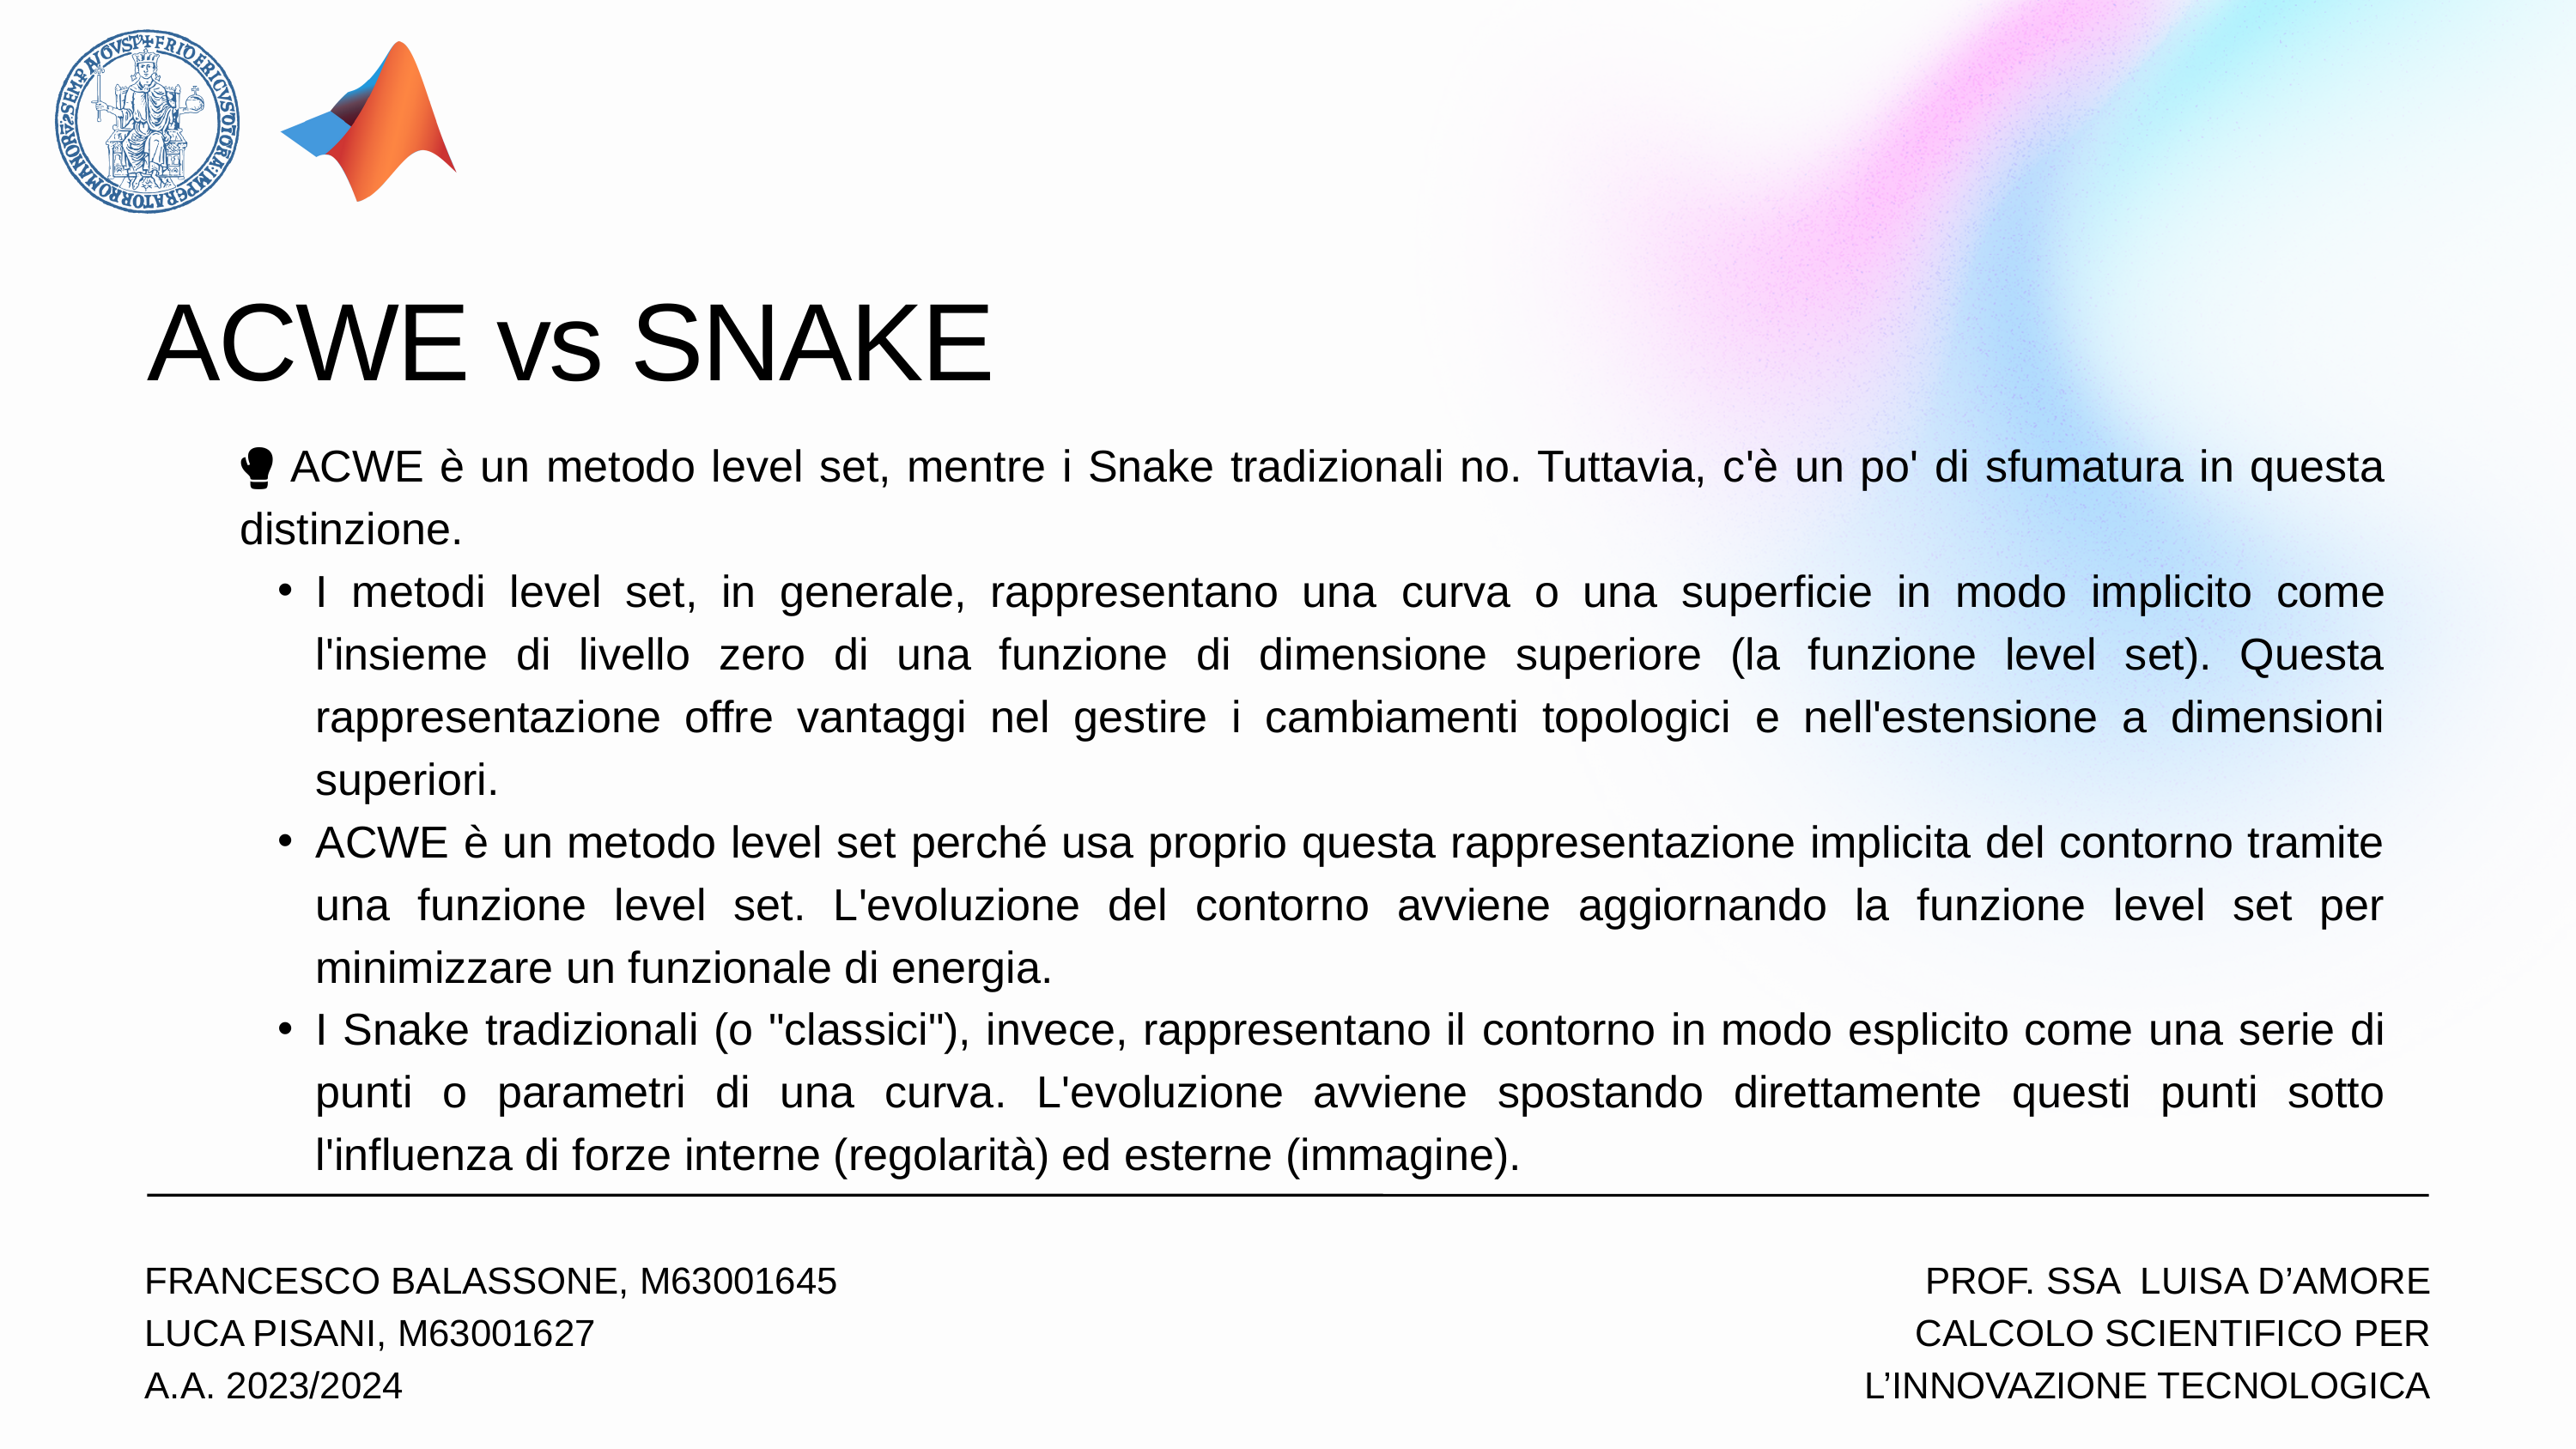

ACWE vs SNAKE
🥊 ACWE è un metodo level set, mentre i Snake tradizionali no. Tuttavia, c'è un po' di sfumatura in questa distinzione.
I metodi level set, in generale, rappresentano una curva o una superficie in modo implicito come l'insieme di livello zero di una funzione di dimensione superiore (la funzione level set). Questa rappresentazione offre vantaggi nel gestire i cambiamenti topologici e nell'estensione a dimensioni superiori.
ACWE è un metodo level set perché usa proprio questa rappresentazione implicita del contorno tramite una funzione level set. L'evoluzione del contorno avviene aggiornando la funzione level set per minimizzare un funzionale di energia.
I Snake tradizionali (o "classici"), invece, rappresentano il contorno in modo esplicito come una serie di punti o parametri di una curva. L'evoluzione avviene spostando direttamente questi punti sotto l'influenza di forze interne (regolarità) ed esterne (immagine).

FRANCESCO BALASSONE, M63001645
LUCA PISANI, M63001627
A.A. 2023/2024
PROF. SSA  LUISA D’AMORE
CALCOLO SCIENTIFICO PER L’INNOVAZIONE TECNOLOGICA